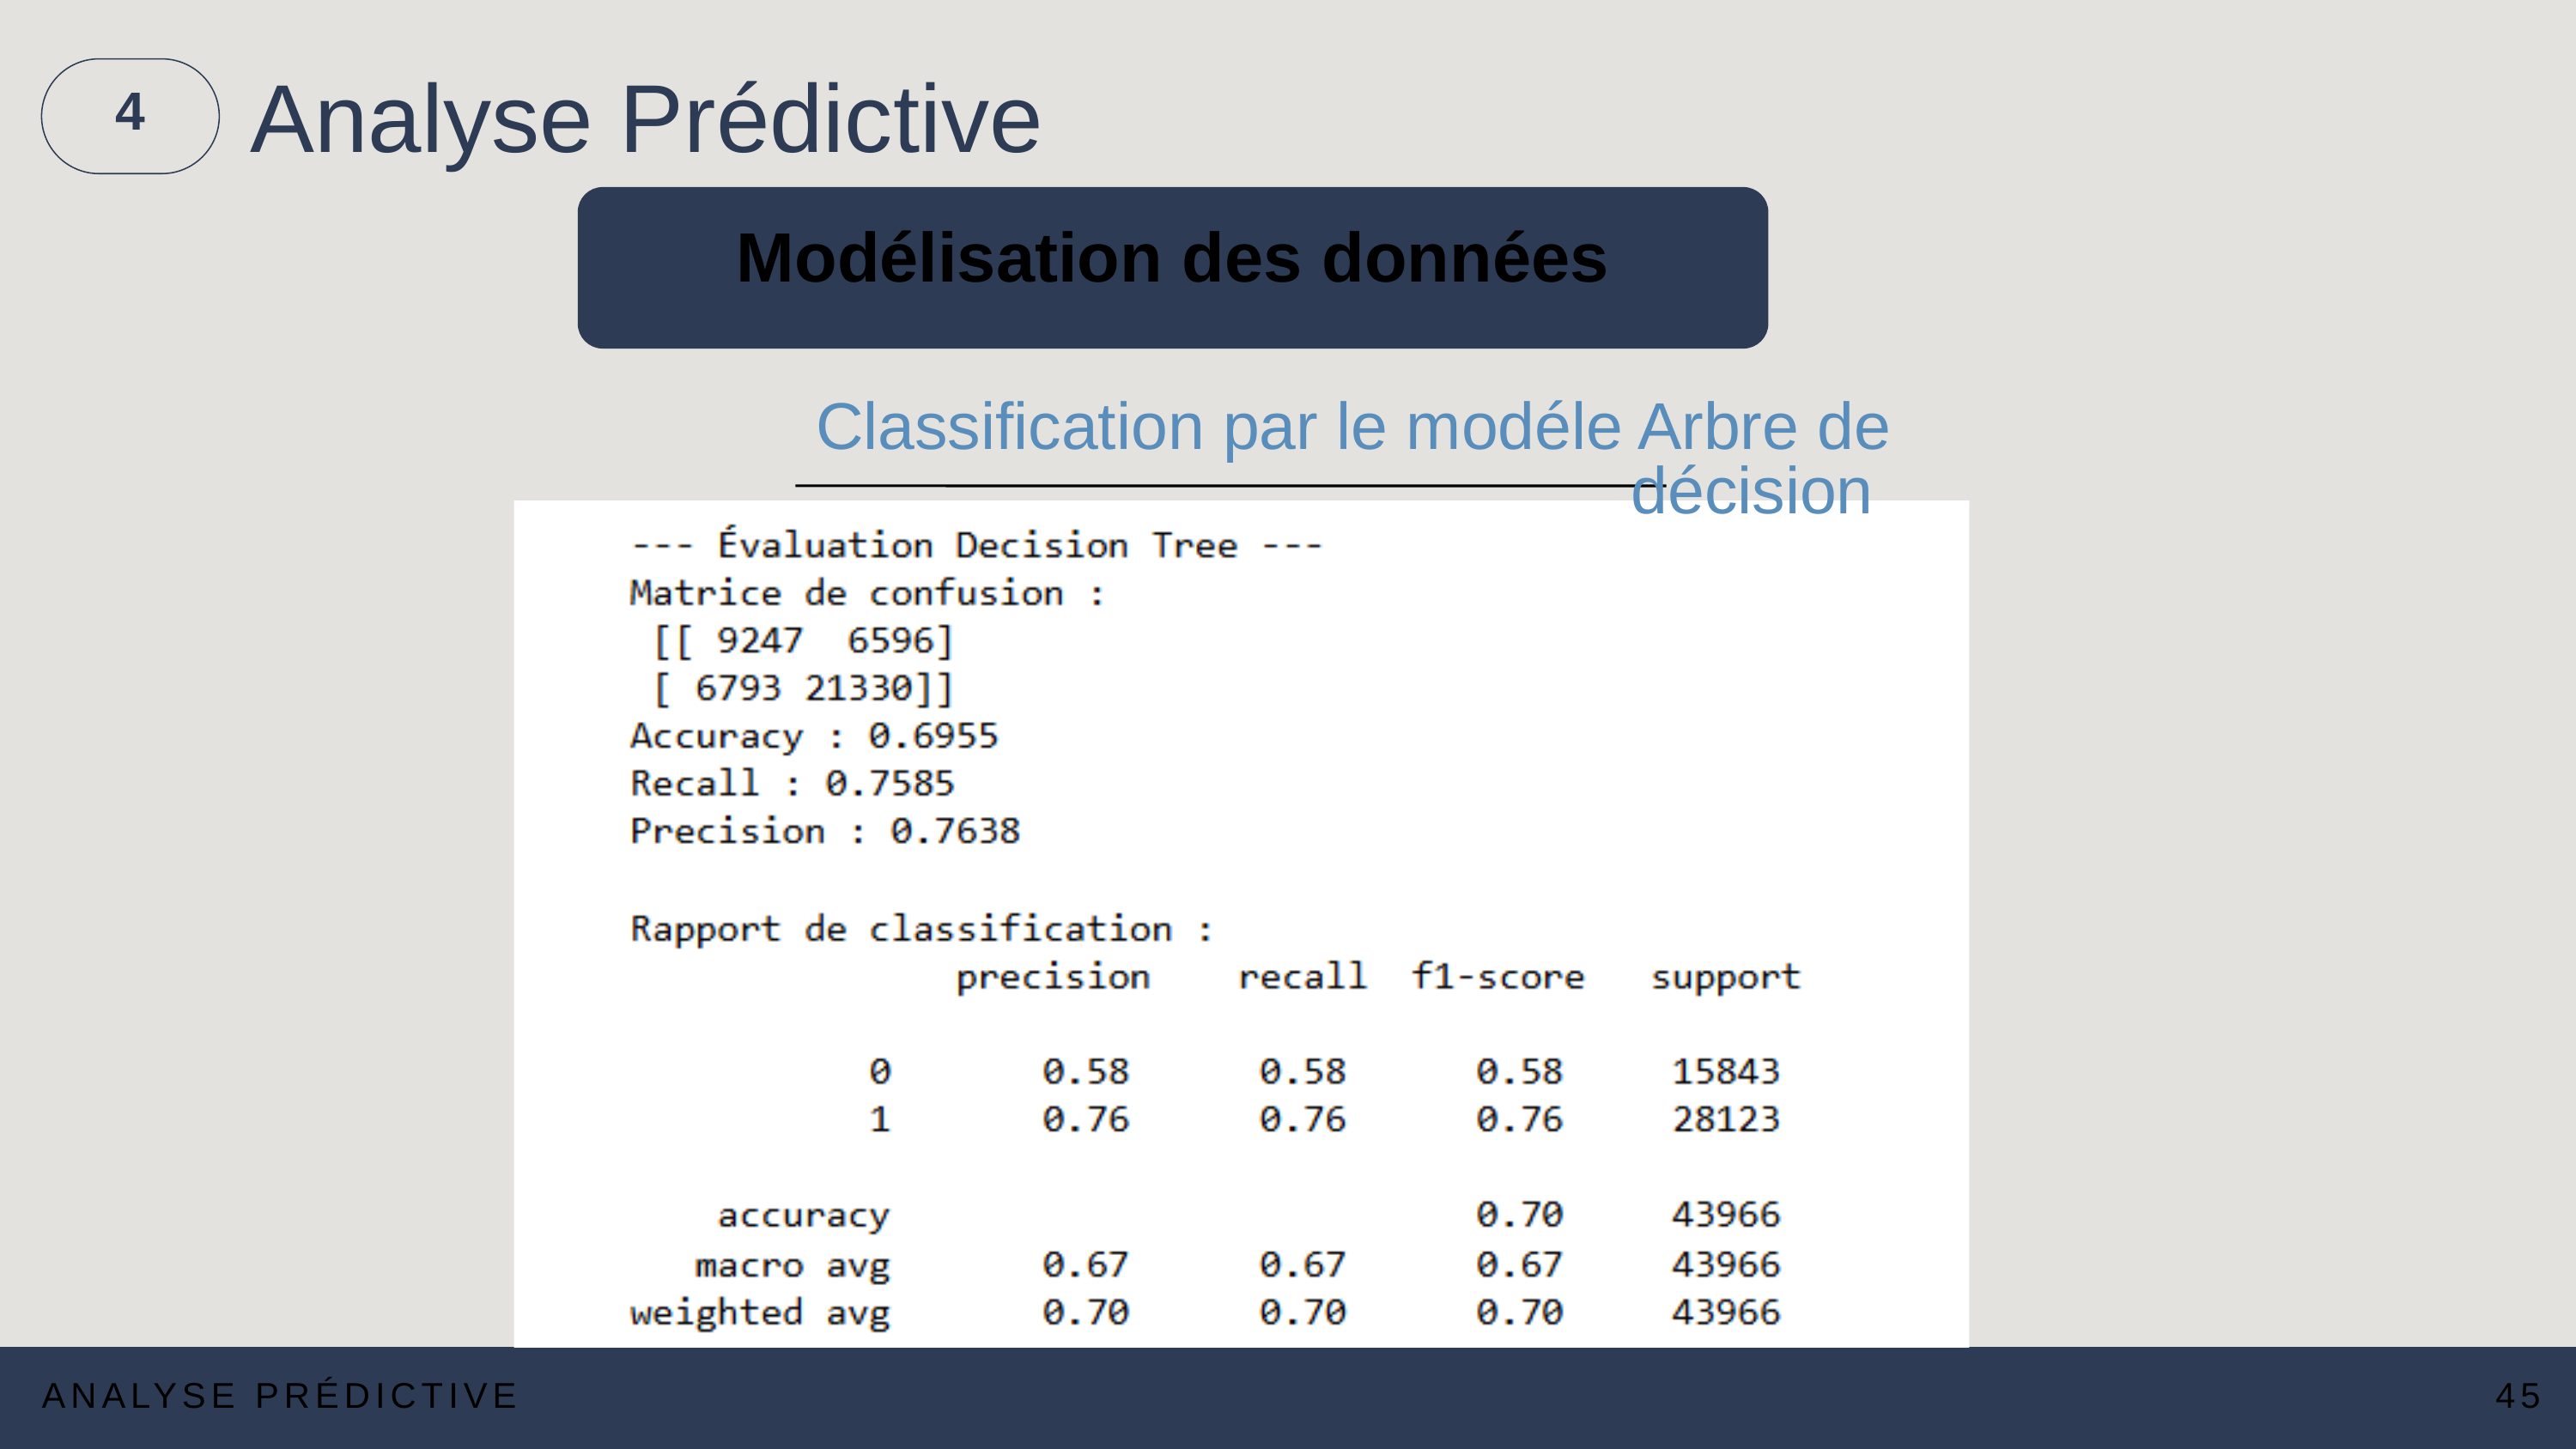

4
Analyse Prédictive

Modélisation des données
Classification par le modéle Arbre de décision

ANALYSE PRÉDICTIVE
45